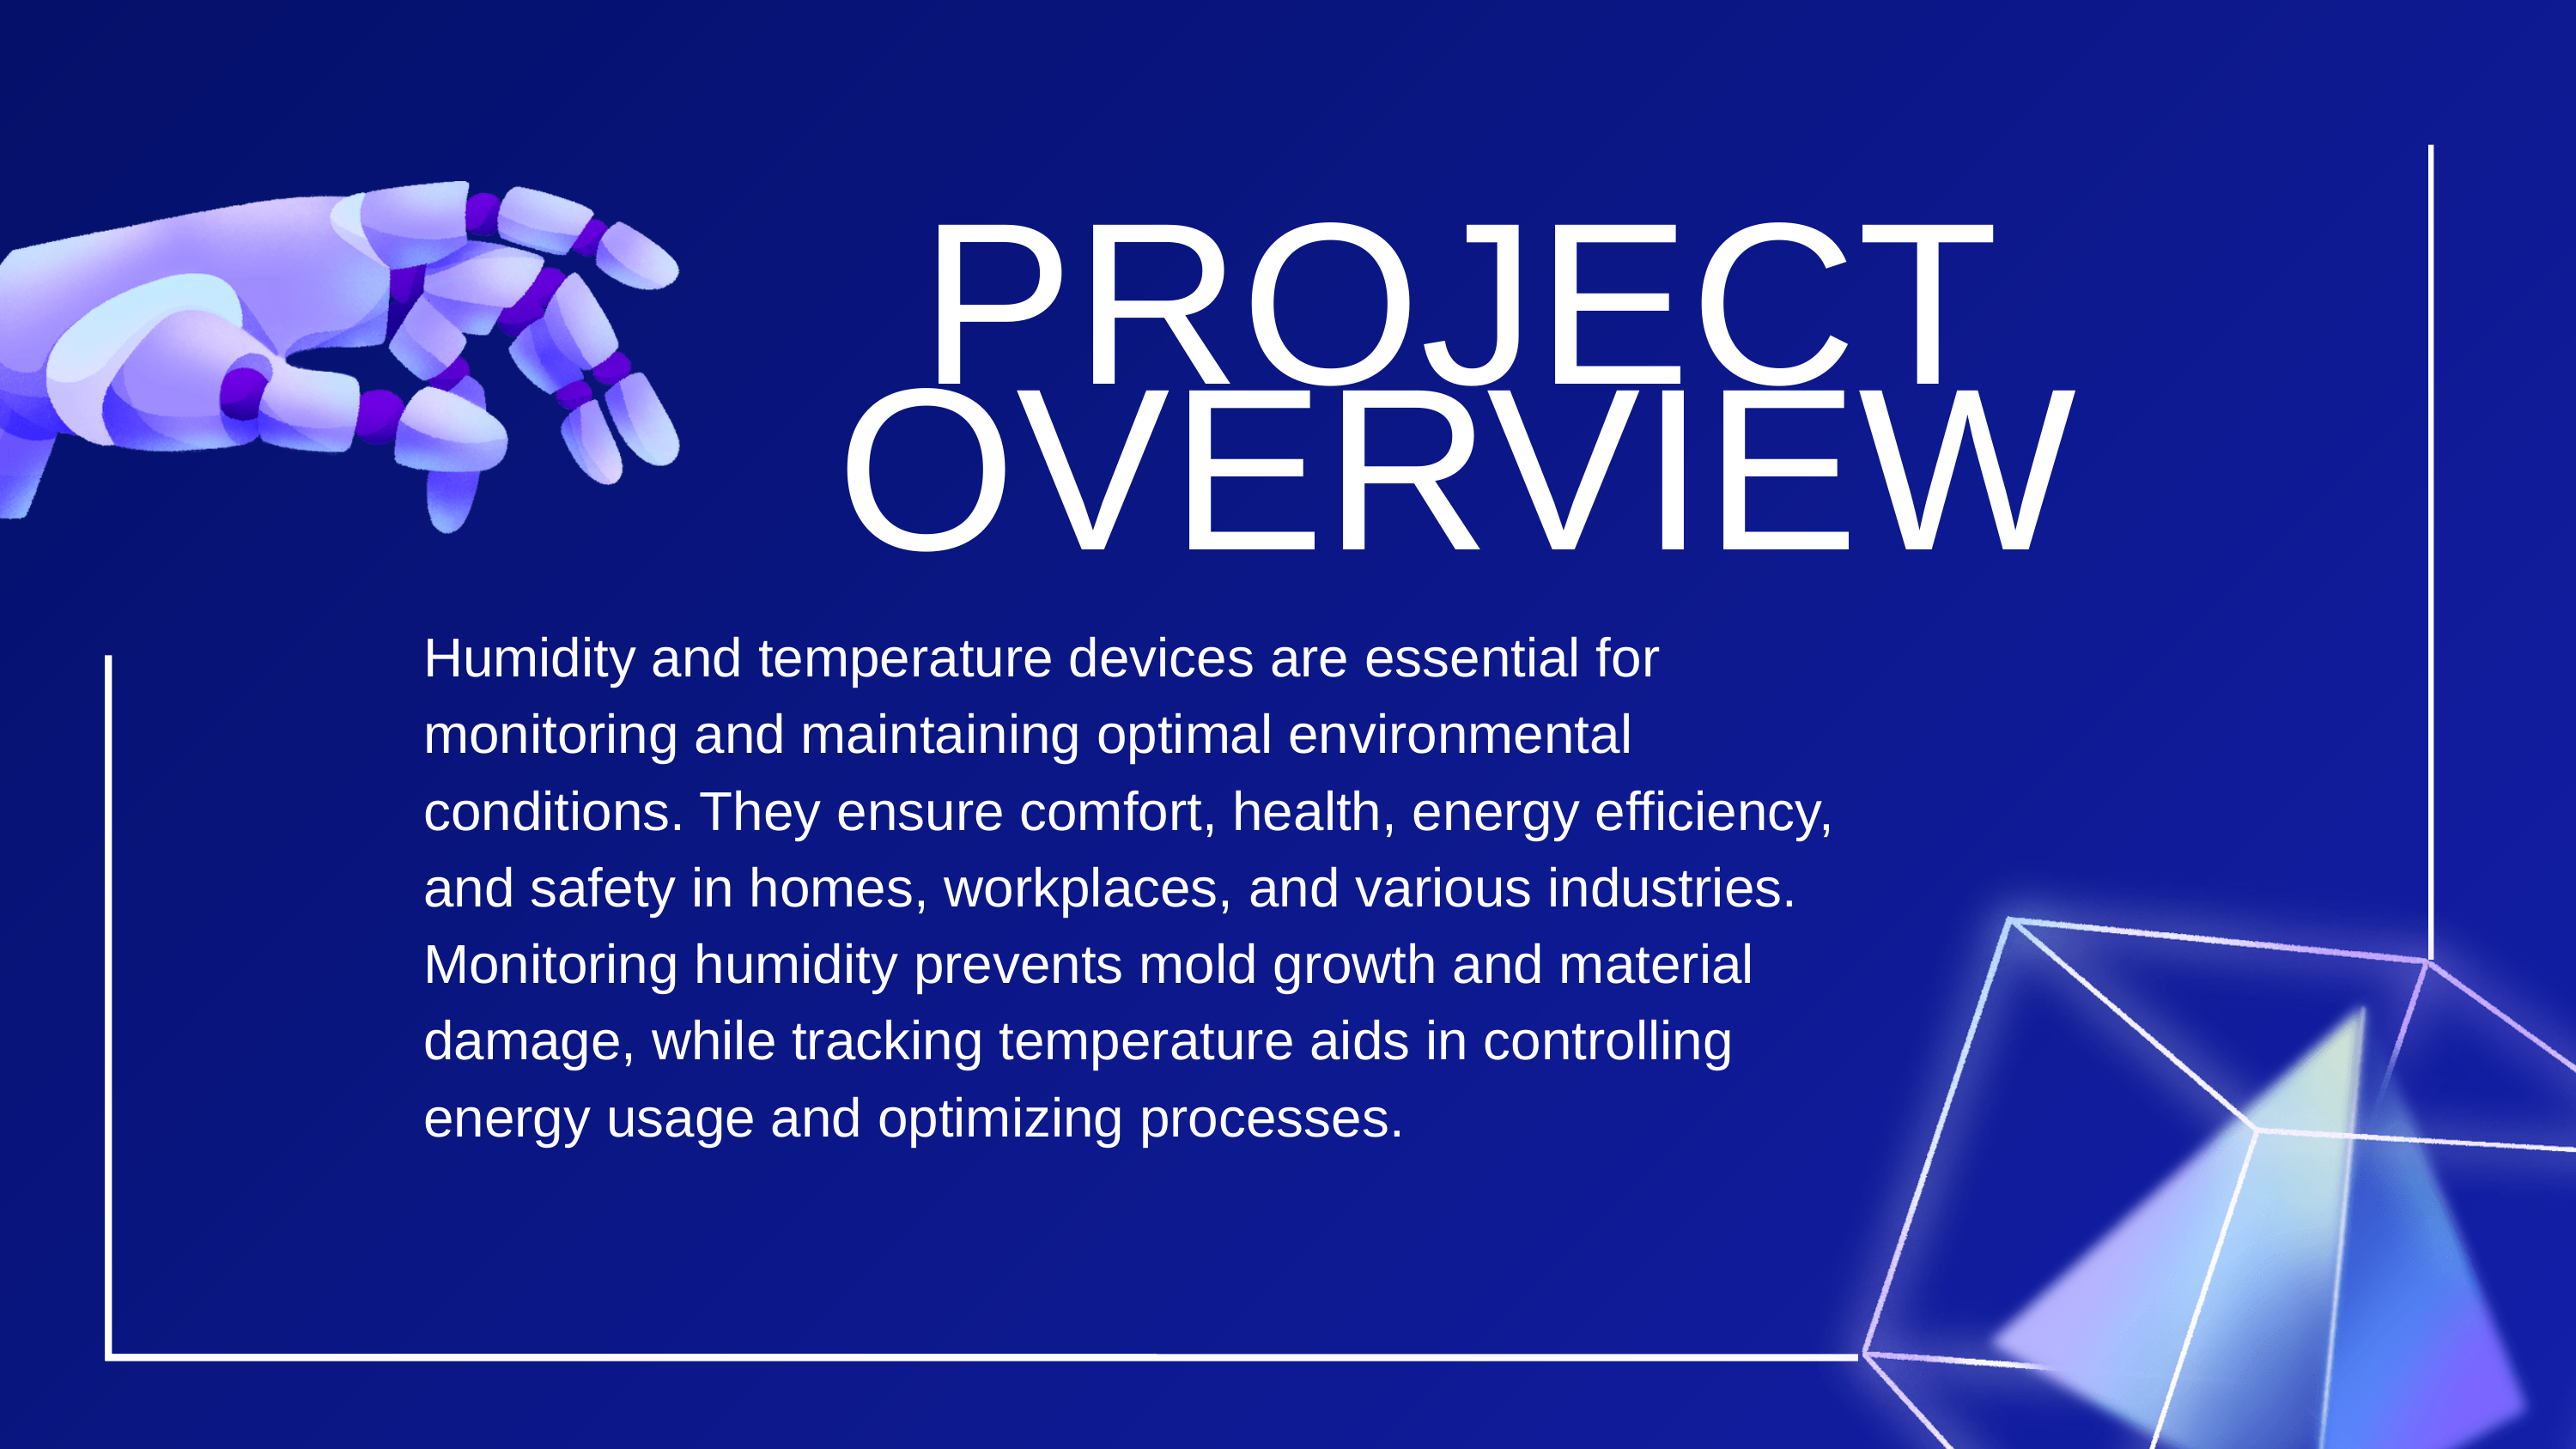

PROJECT OVERVIEW

Humidity and temperature devices are essential for monitoring and maintaining optimal environmental conditions. They ensure comfort, health, energy efficiency, and safety in homes, workplaces, and various industries. Monitoring humidity prevents mold growth and material damage, while tracking temperature aids in controlling energy usage and optimizing processes.